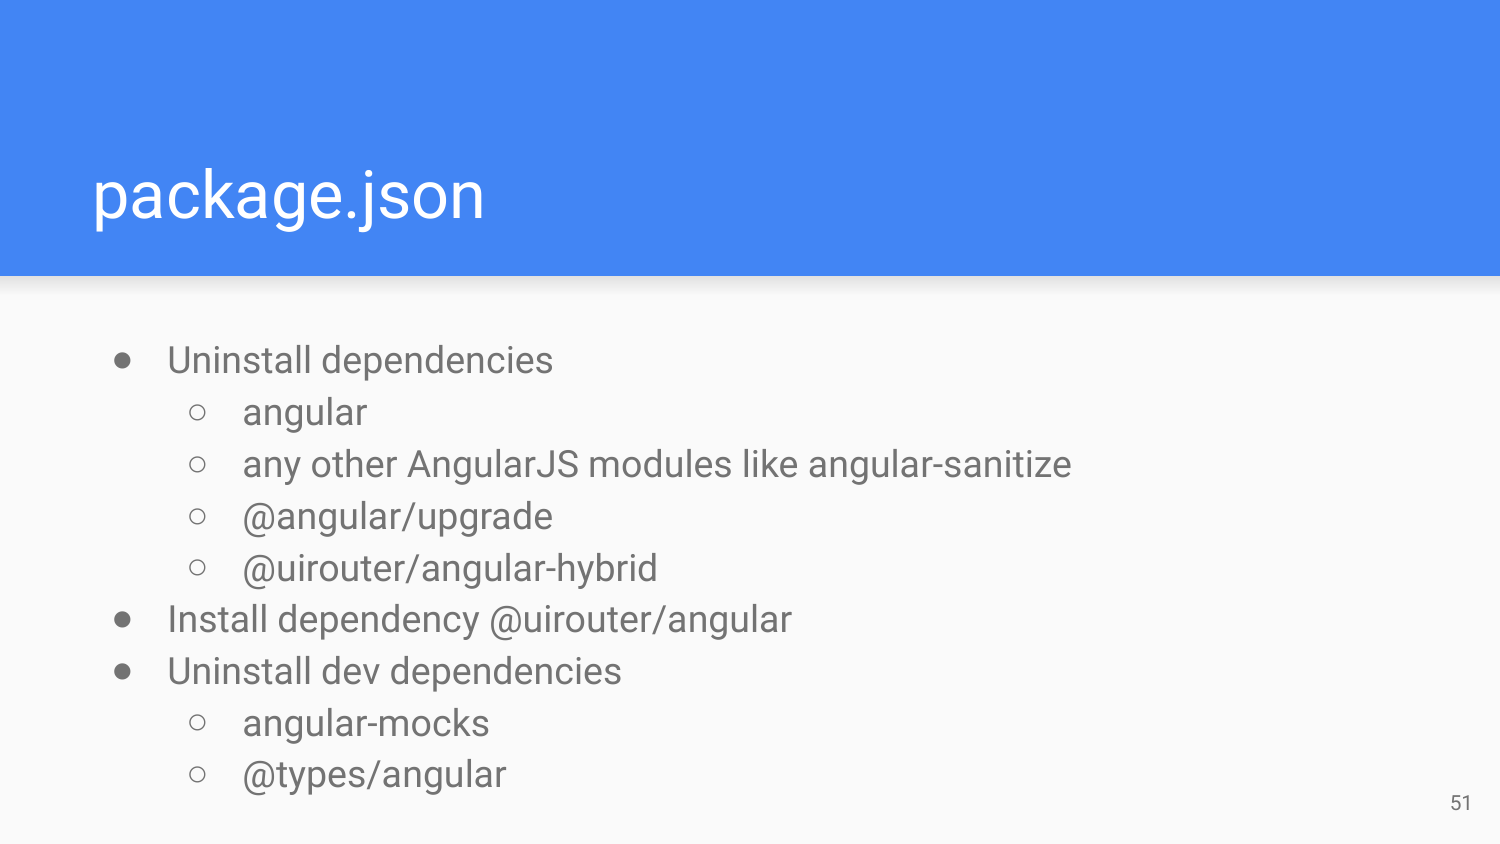

# package.json
Uninstall dependencies
angular
any other AngularJS modules like angular-sanitize
@angular/upgrade
@uirouter/angular-hybrid
Install dependency @uirouter/angular
Uninstall dev dependencies
angular-mocks
@types/angular
51